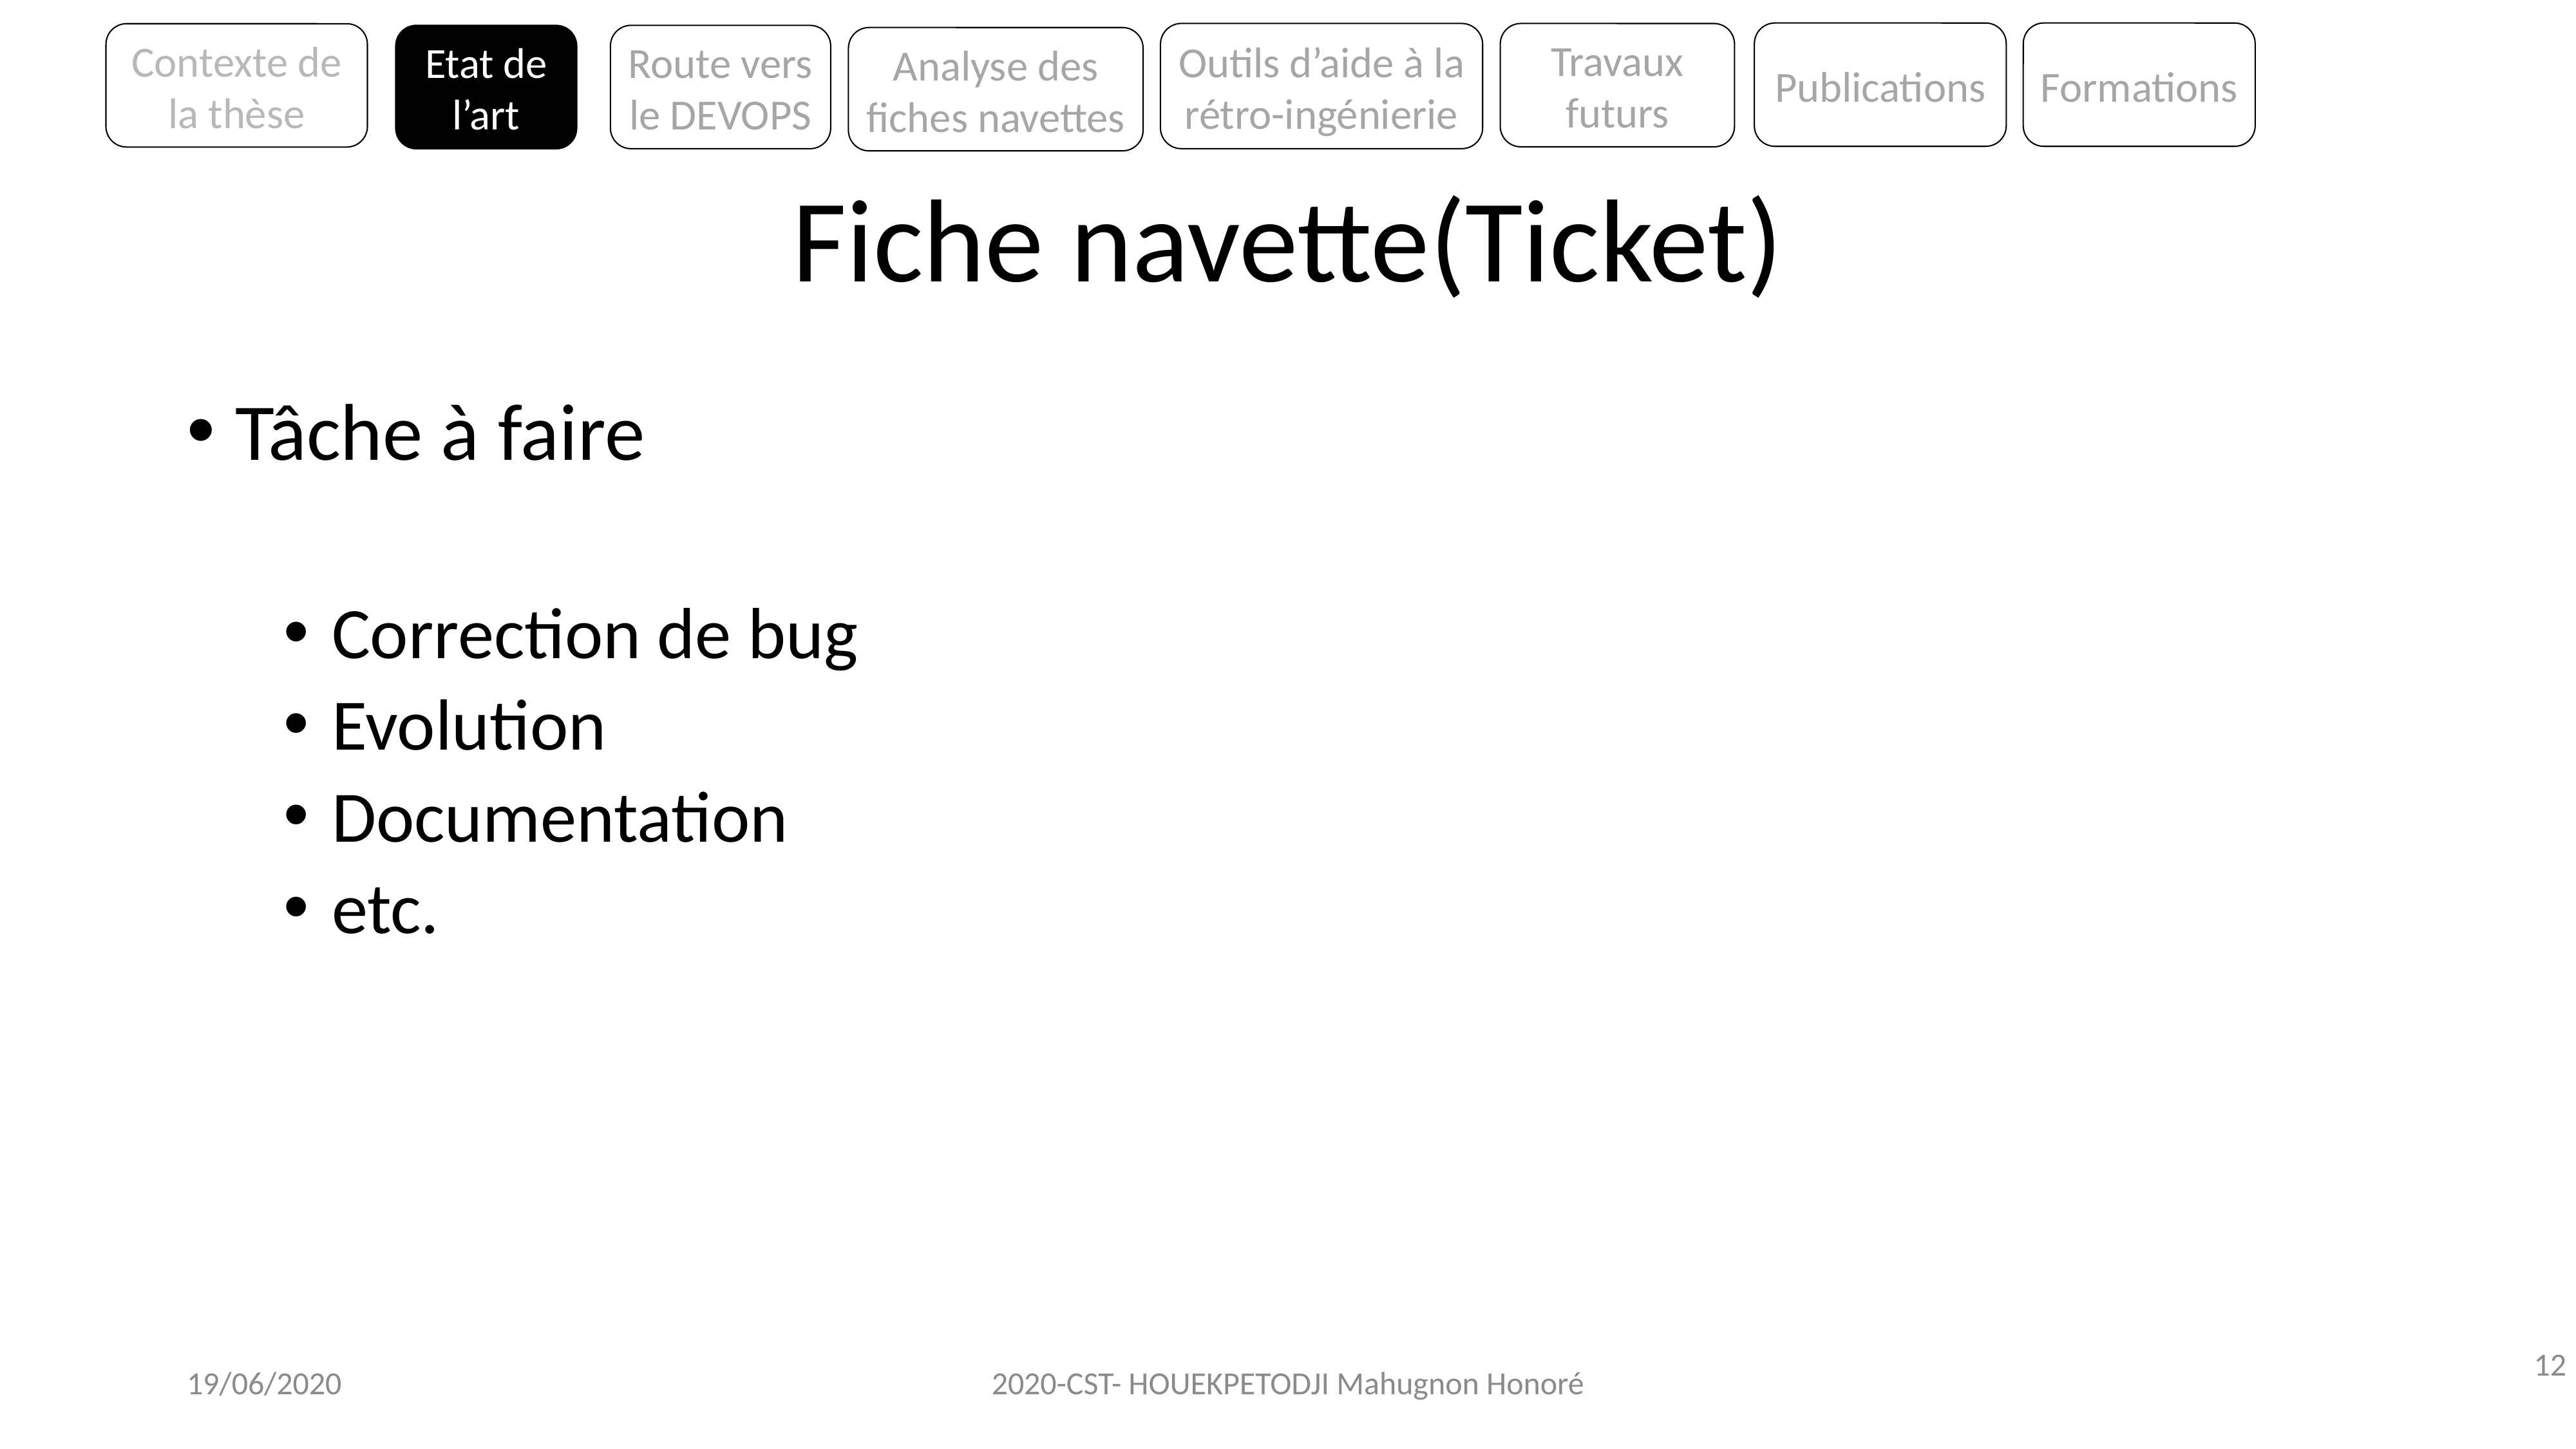

Publications
Formations
Outils d’aide à la rétro-ingénierie
Travaux futurs
Contexte de la thèse
Etat de l’art
Analyse des fiches navettes
Route vers le DEVOPS
# Fiche navette(Ticket)
Tâche à faire

Correction de bug
Evolution
Documentation
etc.
12
19/06/2020
2020-CST- HOUEKPETODJI Mahugnon Honoré